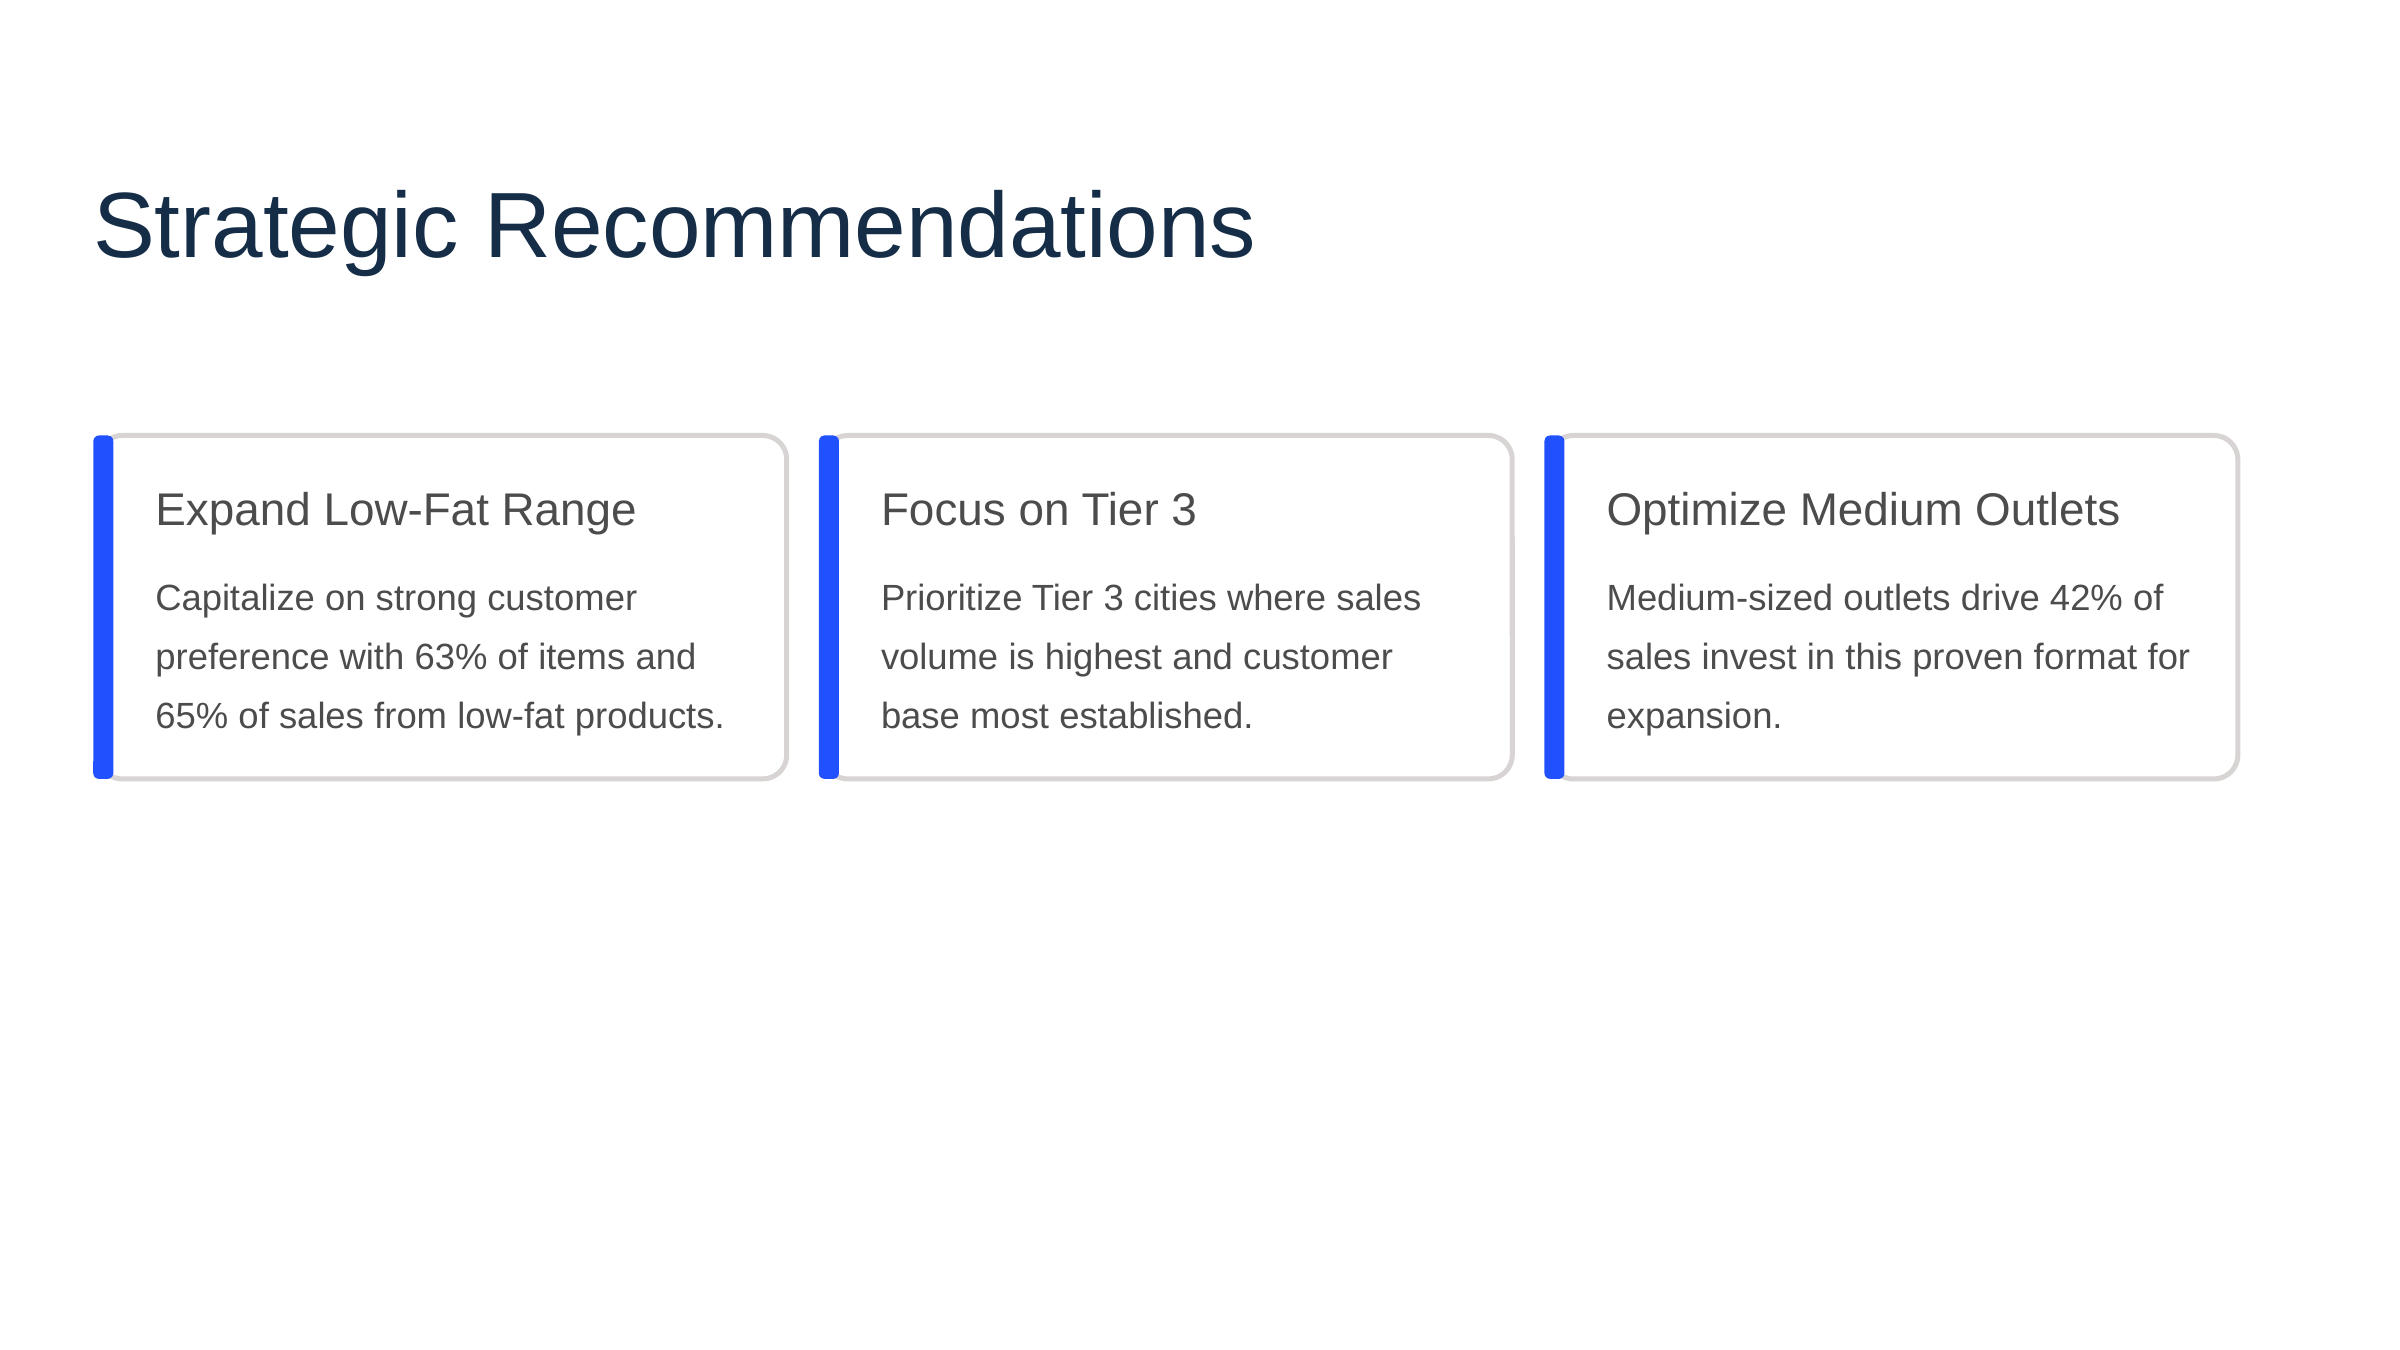

Strategic Recommendations

Expand Low-Fat Range
Focus on Tier 3
Optimize Medium Outlets
Capitalize on strong customer preference with 63% of items and 65% of sales from low-fat products.
Prioritize Tier 3 cities where sales volume is highest and customer base most established.
Medium-sized outlets drive 42% of sales invest in this proven format for expansion.